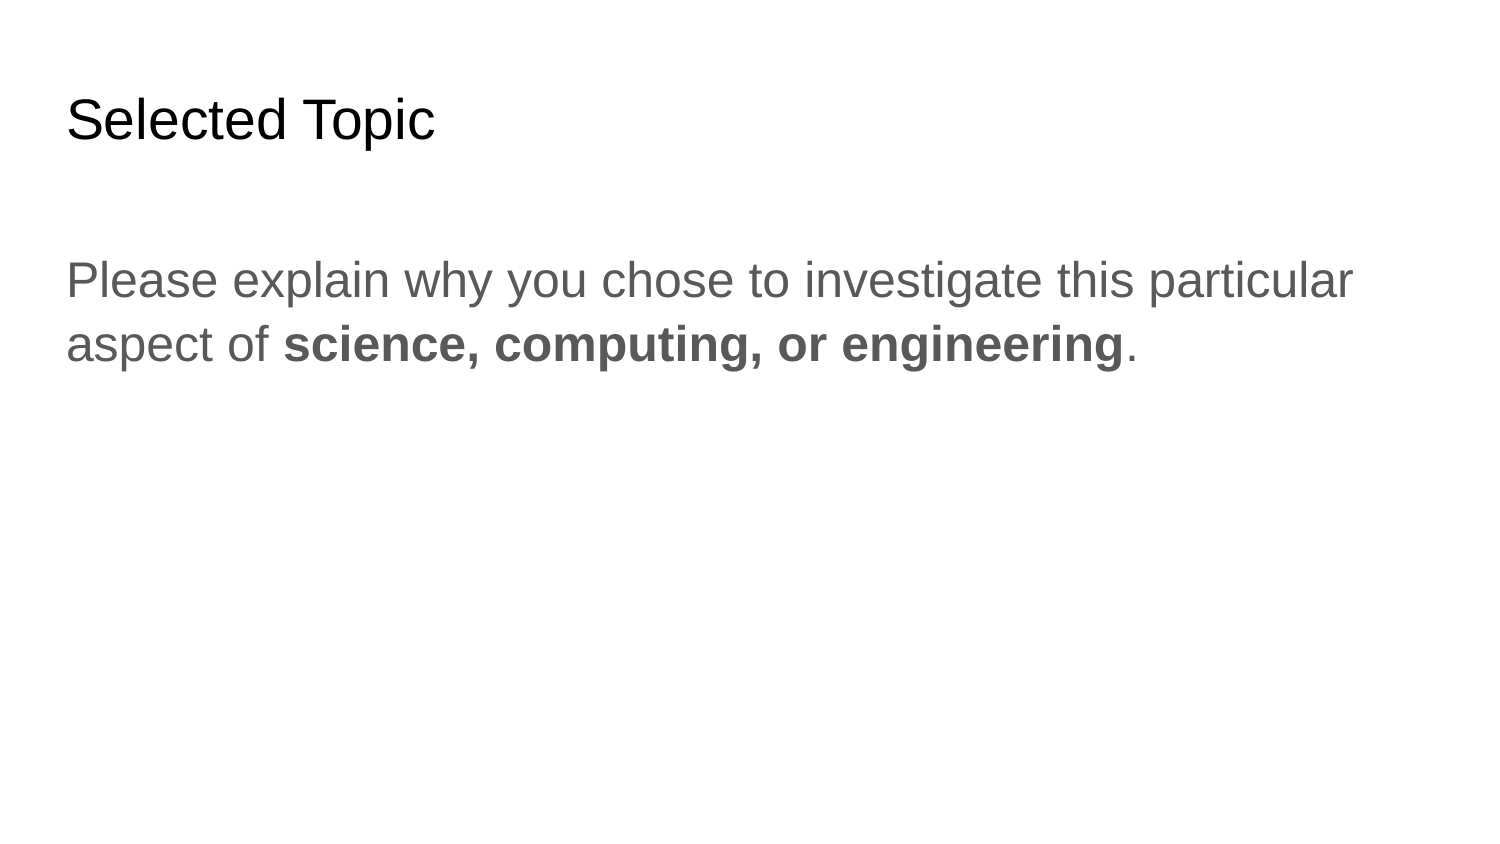

# Selected Topic
Please explain why you chose to investigate this particular aspect of science, computing, or engineering.